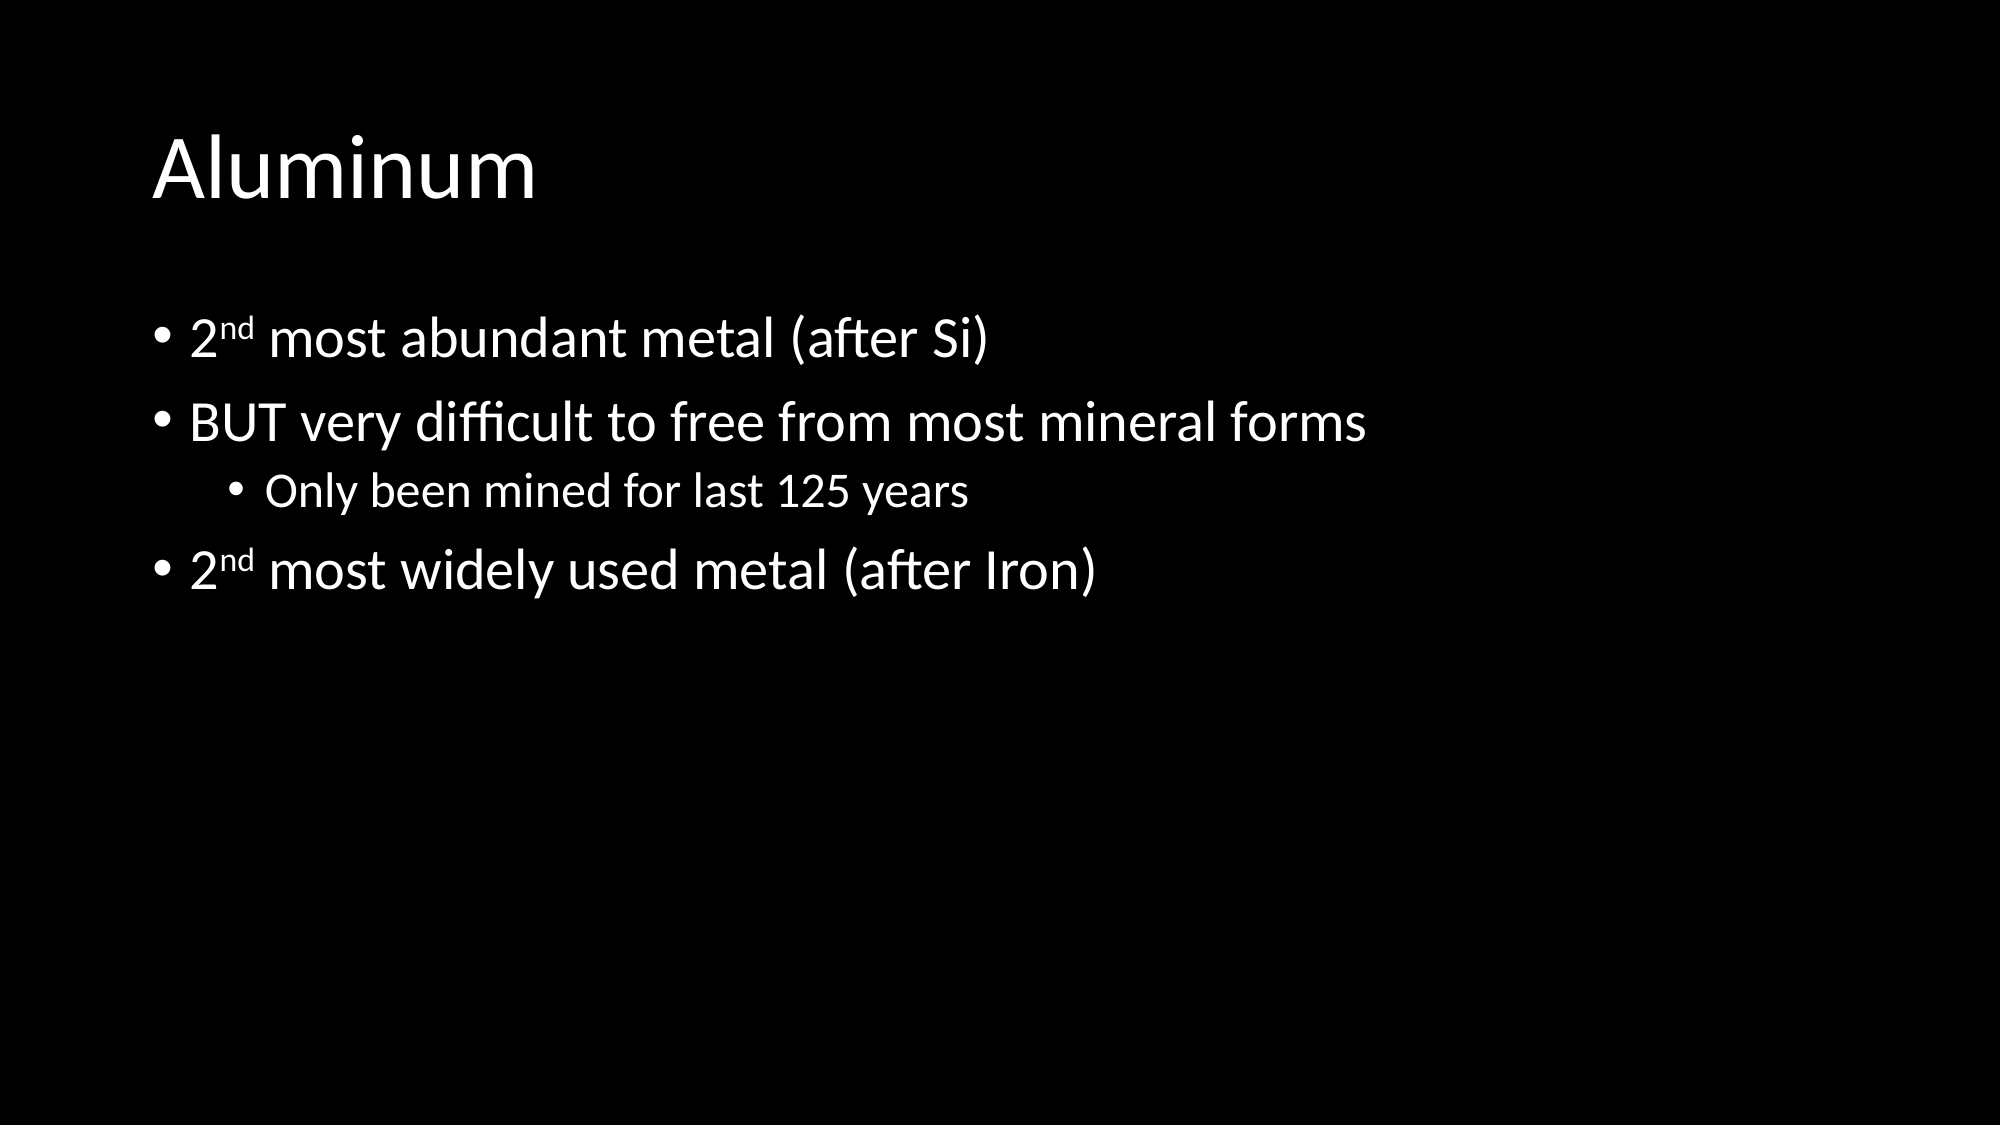

# Aluminum
2nd most abundant metal (after Si)
BUT very difficult to free from most mineral forms
Only been mined for last 125 years
2nd most widely used metal (after Iron)